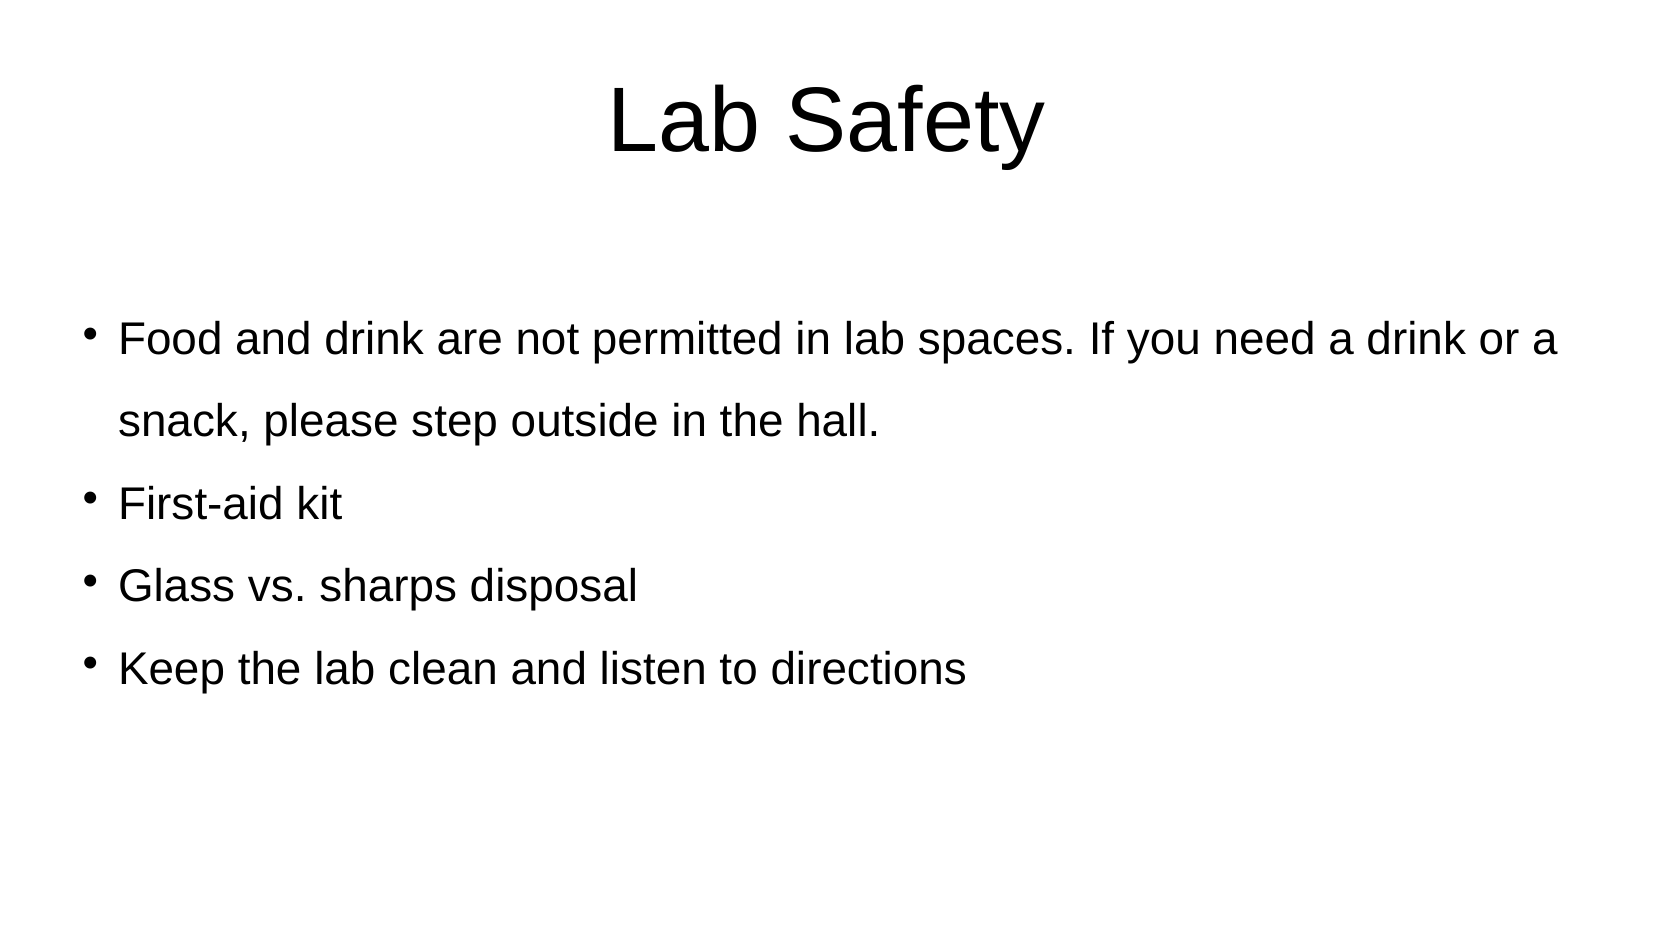

# Lab Safety
Food and drink are not permitted in lab spaces. If you need a drink or a snack, please step outside in the hall.
First-aid kit
Glass vs. sharps disposal
Keep the lab clean and listen to directions